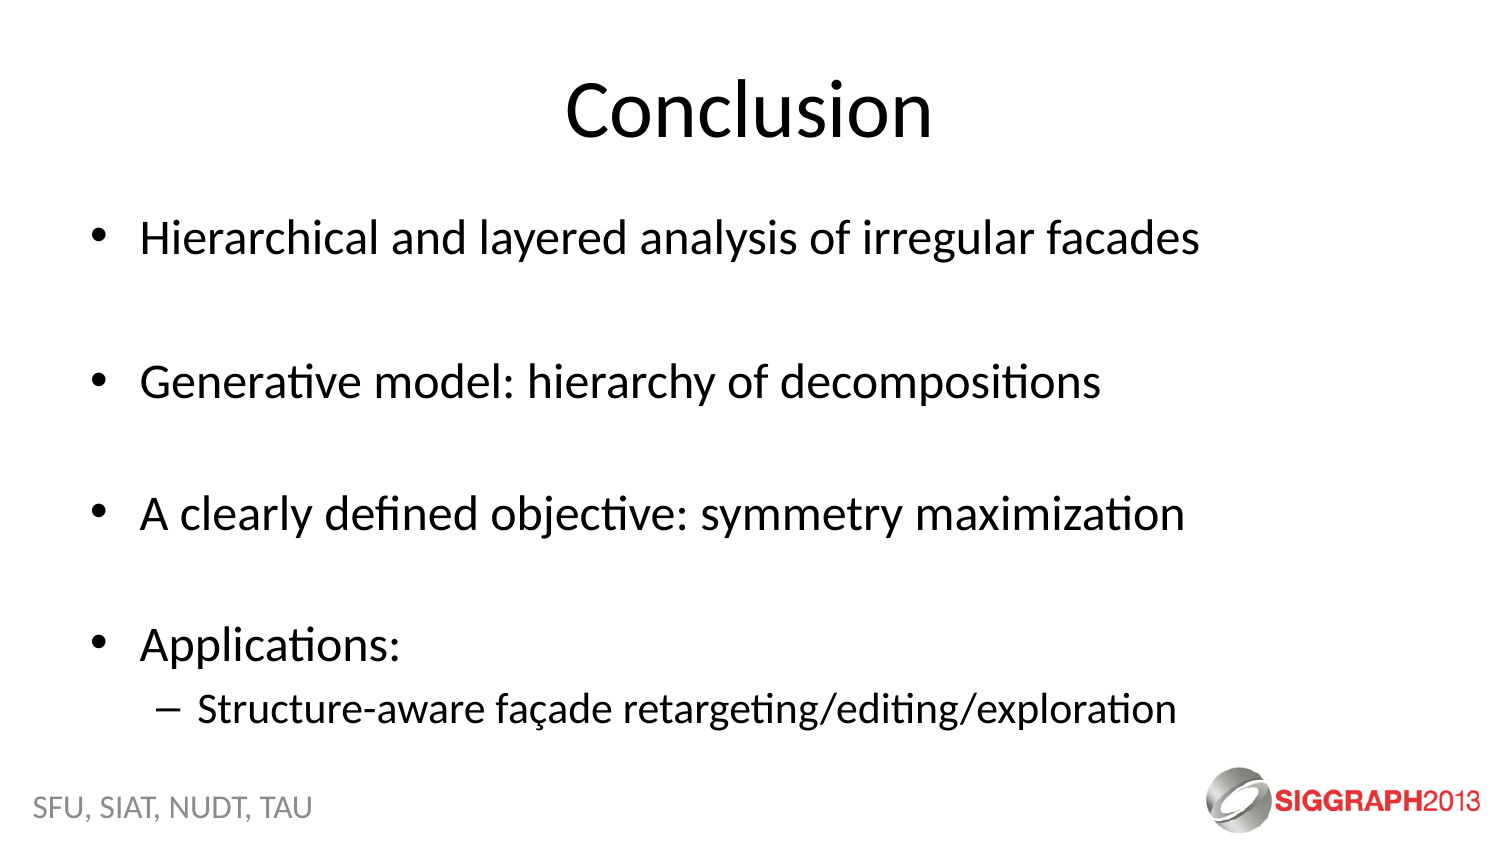

# Conclusion
Hierarchical and layered analysis of irregular facades

Generative model: hierarchy of decompositions

A clearly defined objective: symmetry maximization

Applications:
Structure-aware façade retargeting/editing/exploration
SFU, SIAT, NUDT, TAU